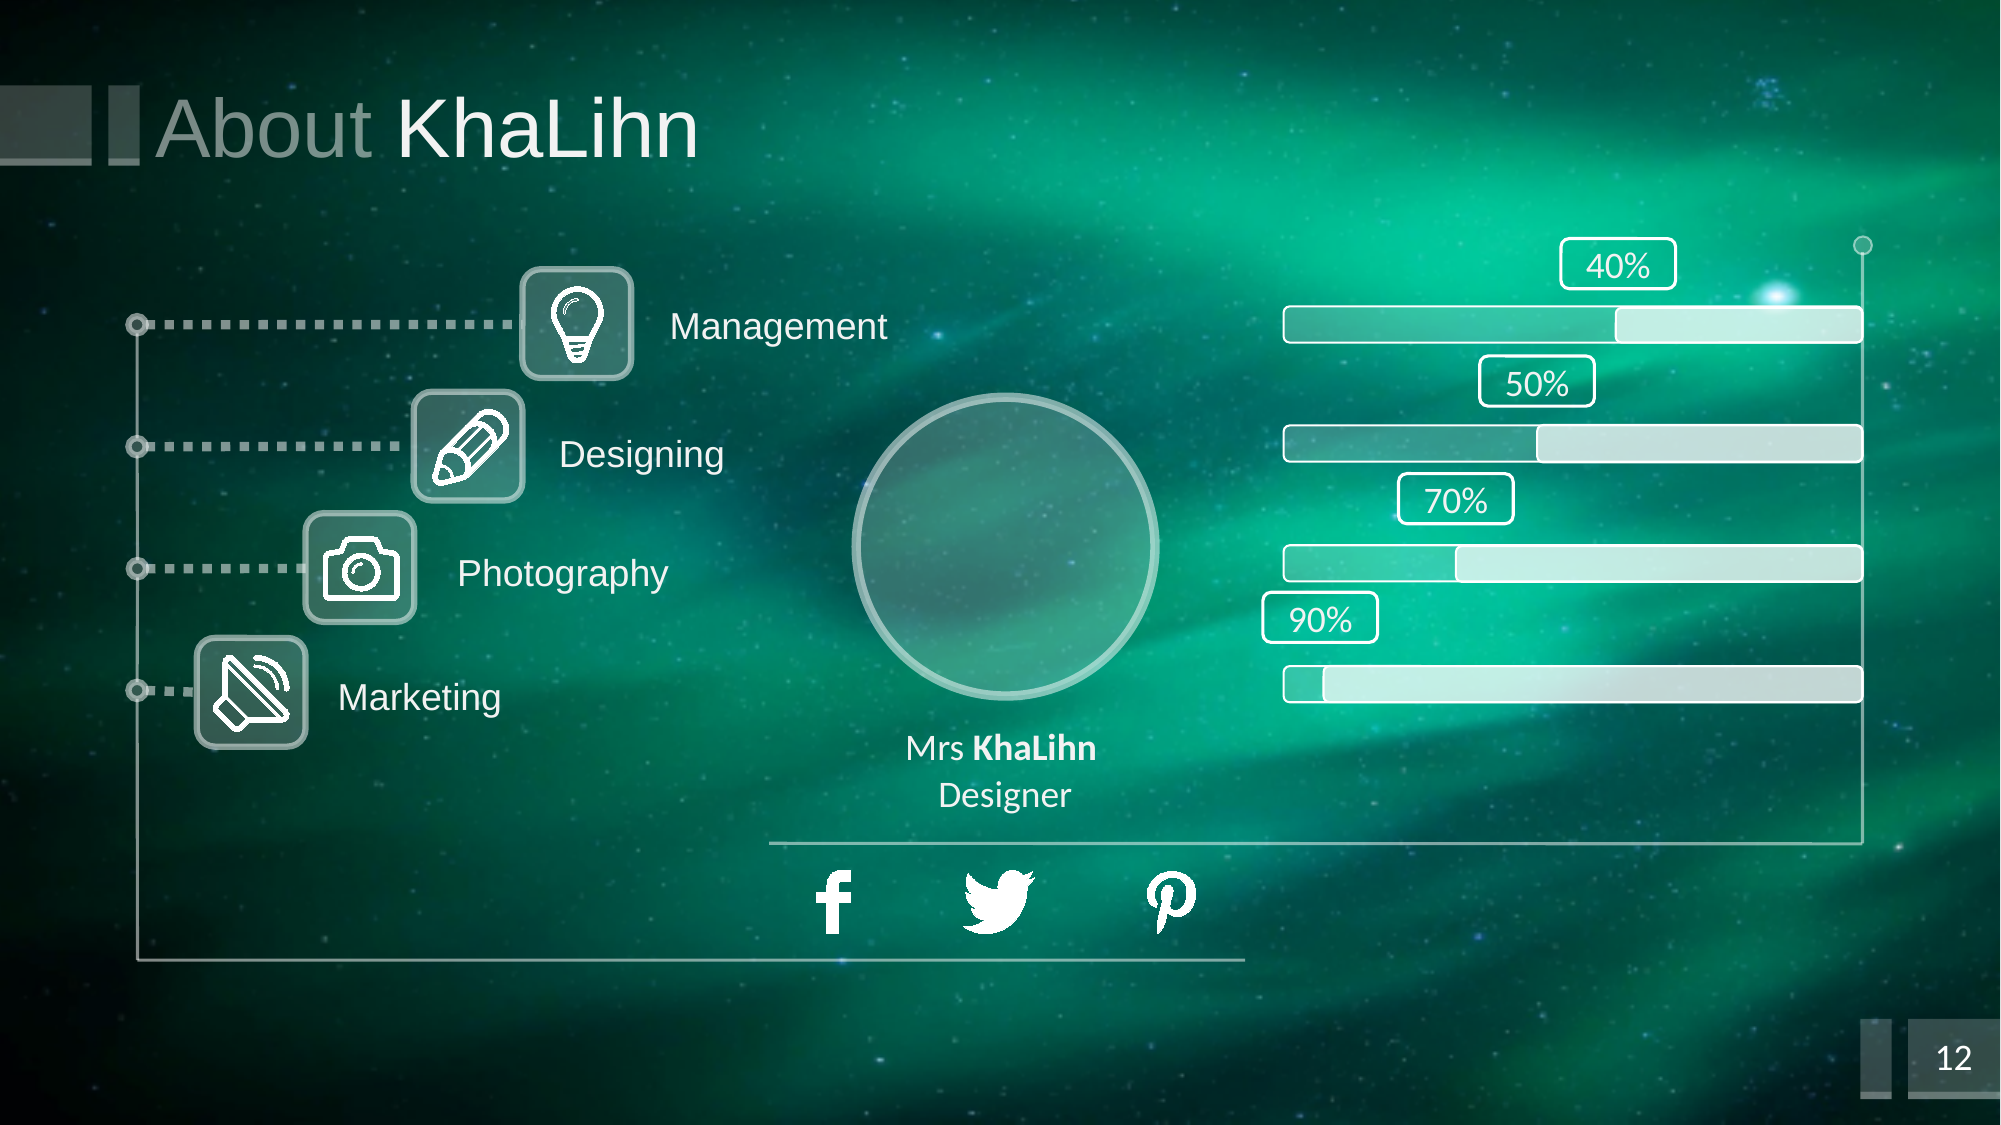

# About KhaLihn

40%

Management

50%

Designing

70%

Photography

90%

Marketing

Mrs KhaLihn
Designer